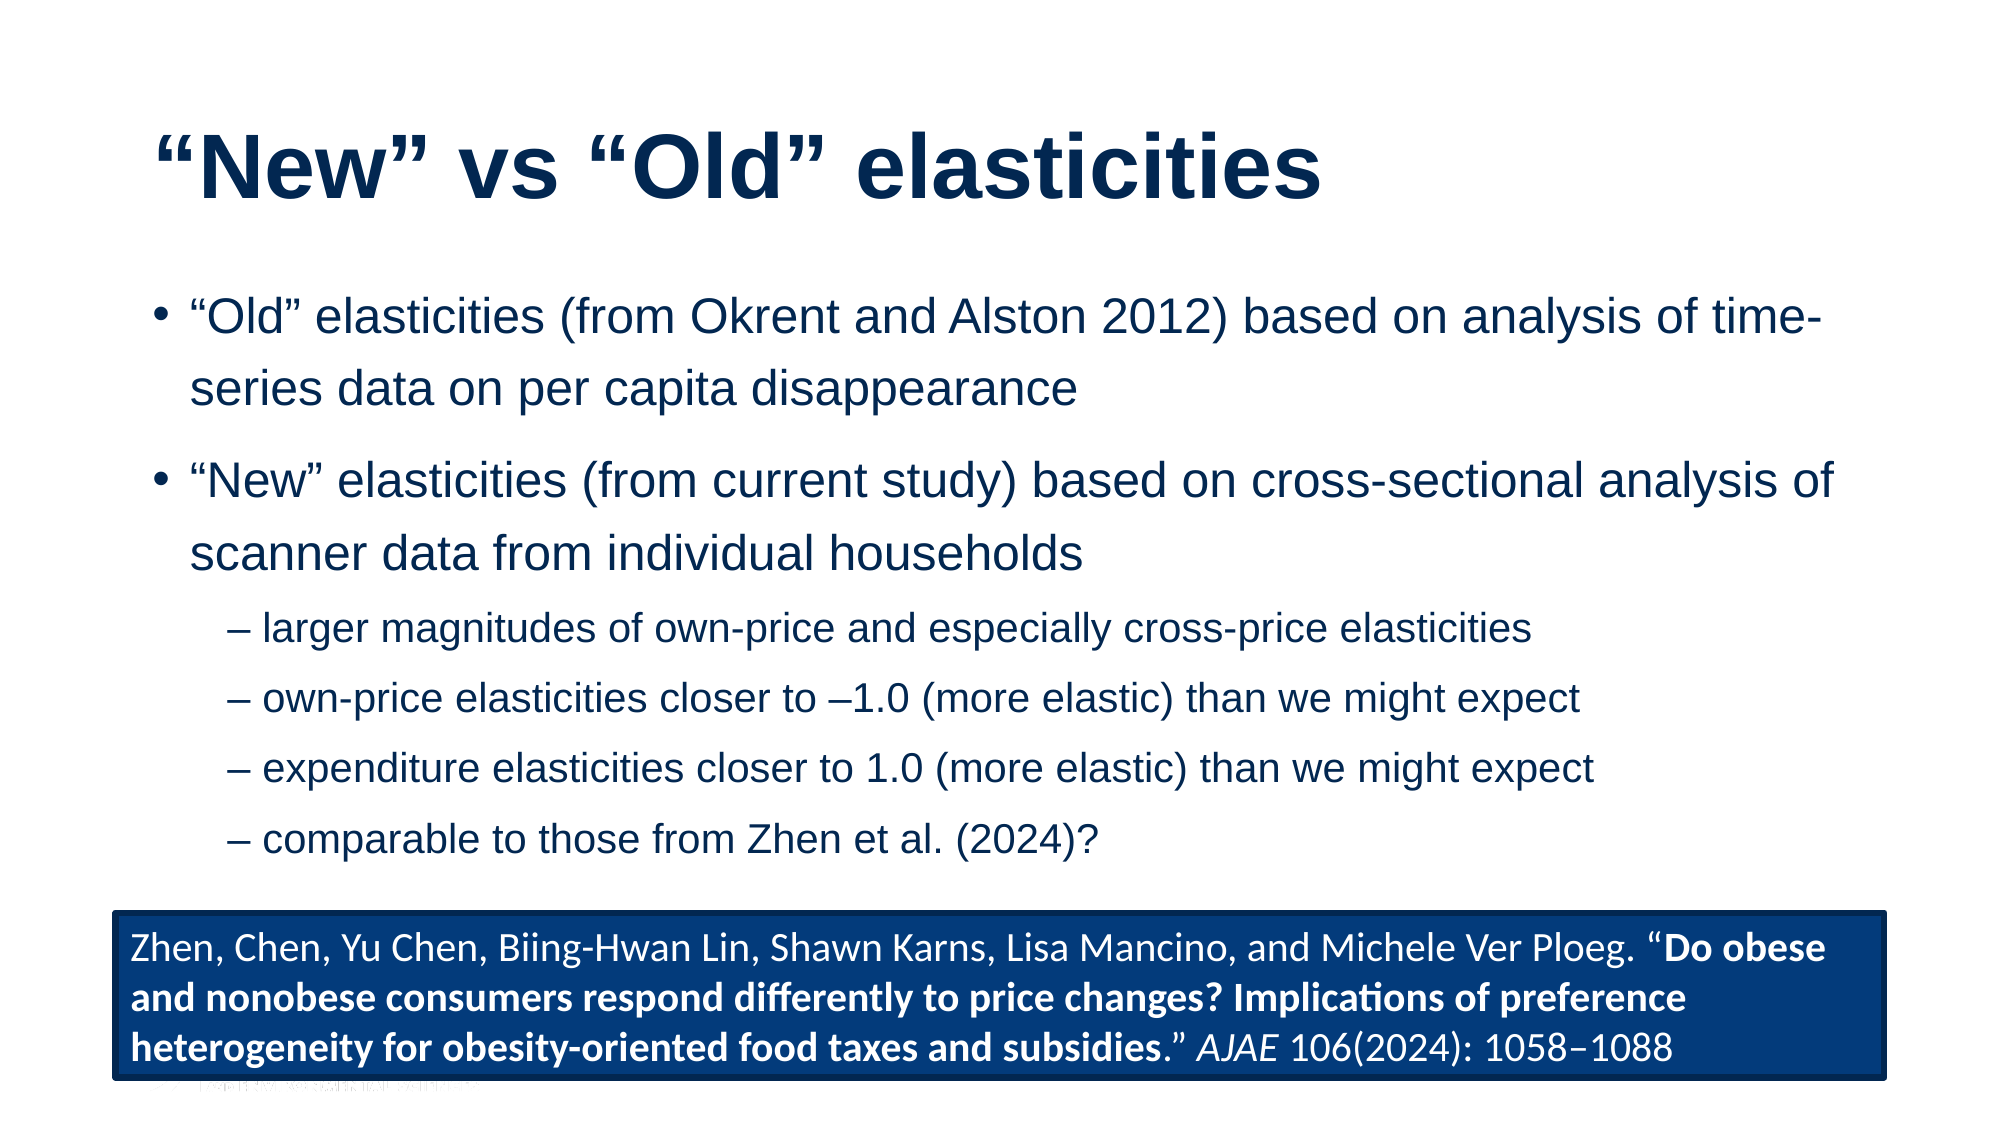

# “New” vs “Old” elasticities
“Old” elasticities (from Okrent and Alston 2012) based on analysis of time-series data on per capita disappearance
“New” elasticities (from current study) based on cross-sectional analysis of scanner data from individual households
– larger magnitudes of own-price and especially cross-price elasticities
– own-price elasticities closer to –1.0 (more elastic) than we might expect
– expenditure elasticities closer to 1.0 (more elastic) than we might expect
– comparable to those from Zhen et al. (2024)?
Zhen, Chen, Yu Chen, Biing-Hwan Lin, Shawn Karns, Lisa Mancino, and Michele Ver Ploeg. “Do obese and nonobese consumers respond differently to price changes? Implications of preference heterogeneity for obesity-oriented food taxes and subsidies.” AJAE 106(2024): 1058–1088